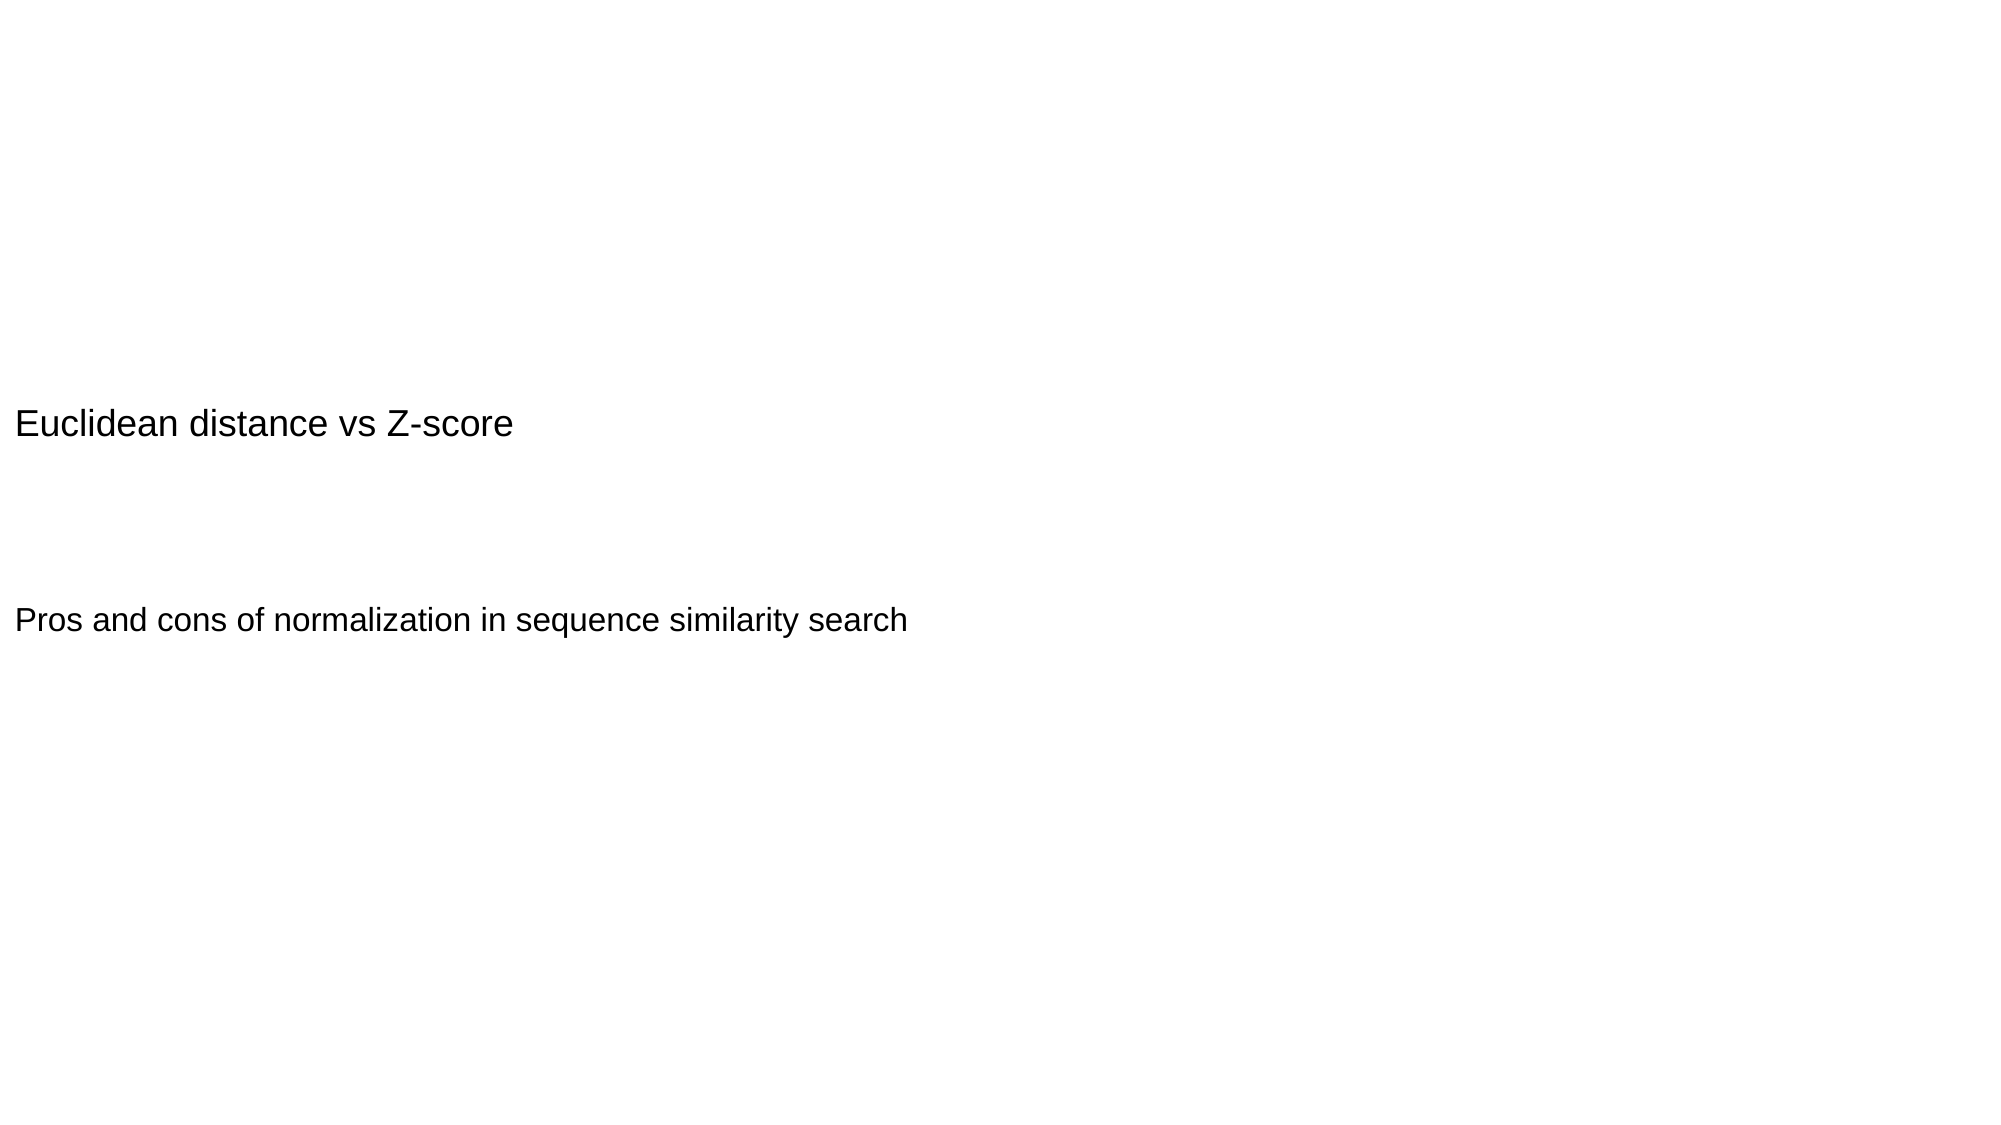

Euclidean distance vs Z-score
Pros and cons of normalization in sequence similarity search